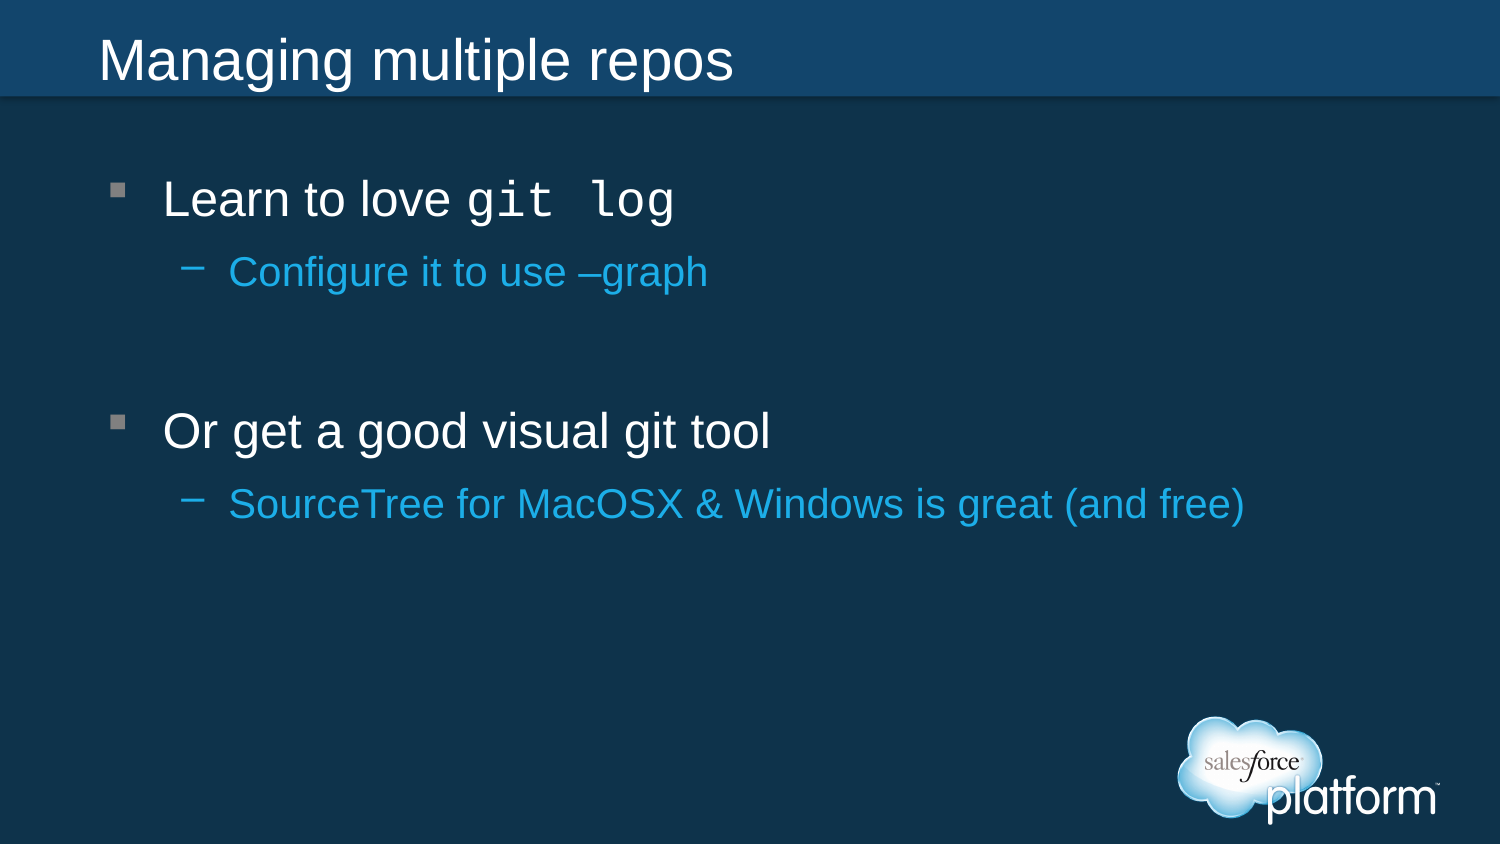

# Managing multiple repos
Learn to love git log
Configure it to use –graph

Or get a good visual git tool
SourceTree for MacOSX & Windows is great (and free)